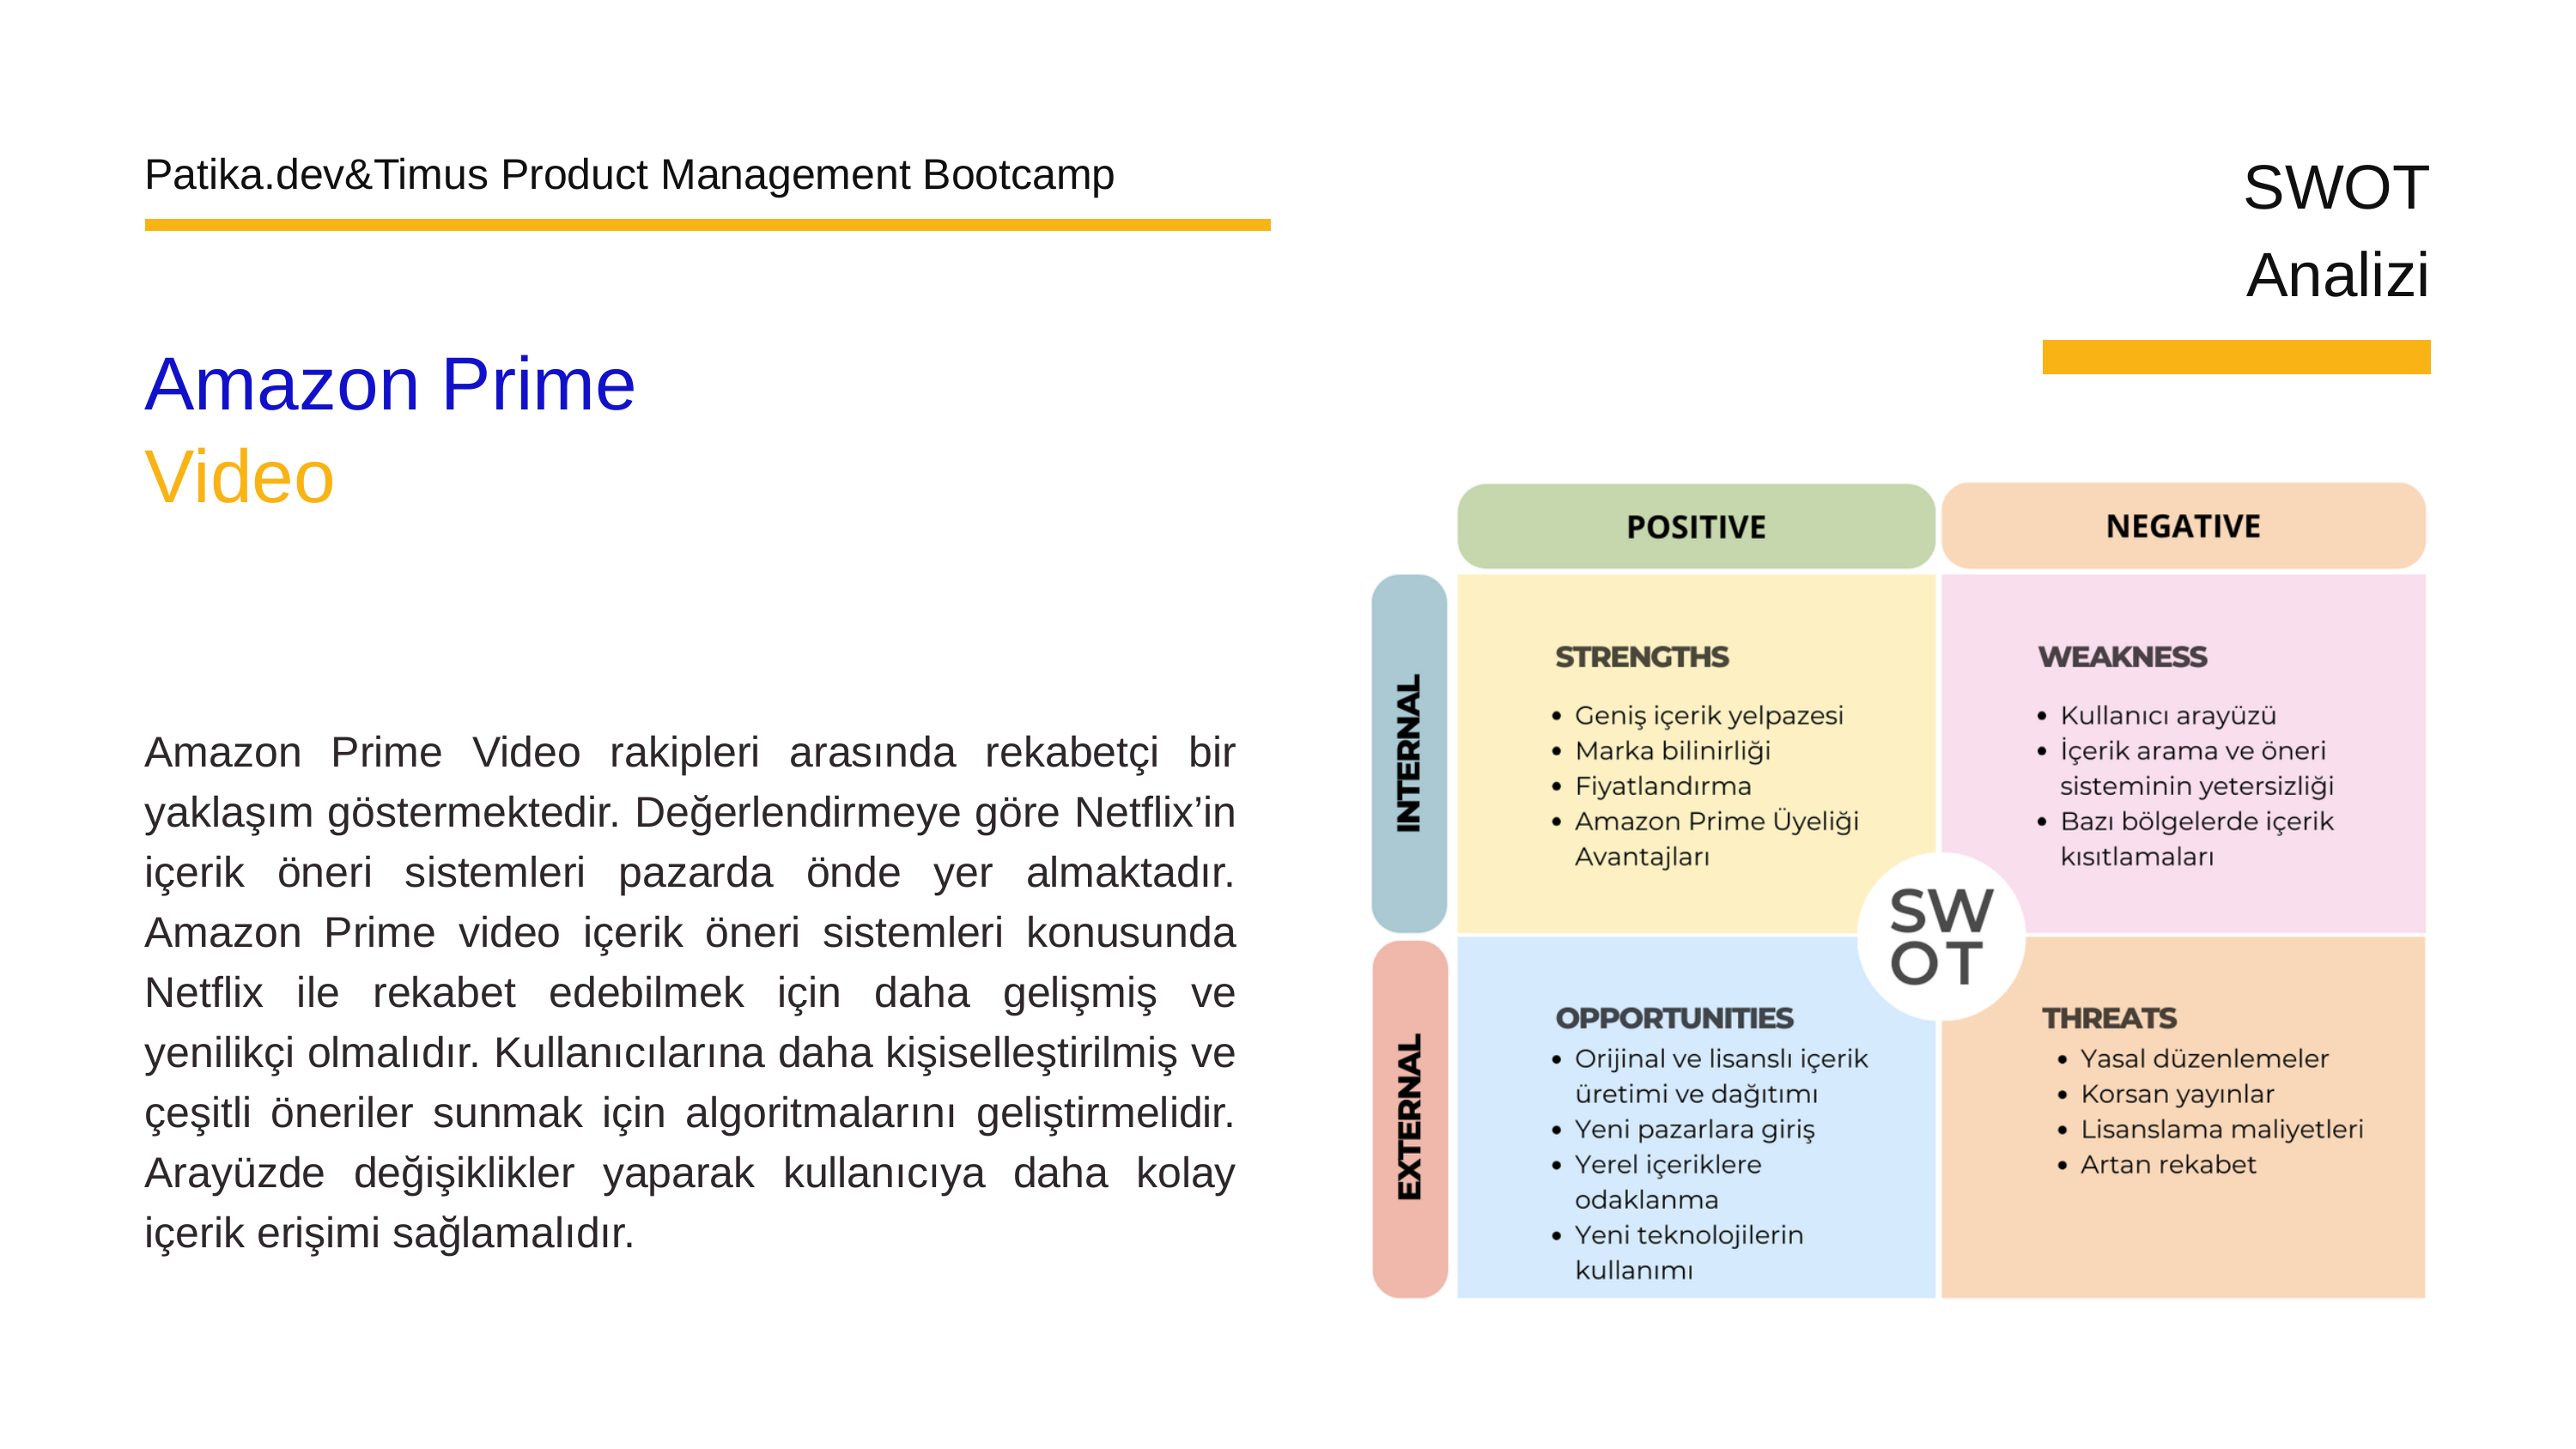

SWOT
Analizi
Patika.dev&Timus Product Management Bootcamp

Amazon Prime
Video

Amazon Prime Video rakipleri arasında rekabetçi bir yaklaşım göstermektedir. Değerlendirmeye göre Netflix’in içerik öneri sistemleri pazarda önde yer almaktadır. Amazon Prime video içerik öneri sistemleri konusunda Netflix ile rekabet edebilmek için daha gelişmiş ve yenilikçi olmalıdır. Kullanıcılarına daha kişiselleştirilmiş ve çeşitli öneriler sunmak için algoritmalarını geliştirmelidir. Arayüzde değişiklikler yaparak kullanıcıya daha kolay içerik erişimi sağlamalıdır.